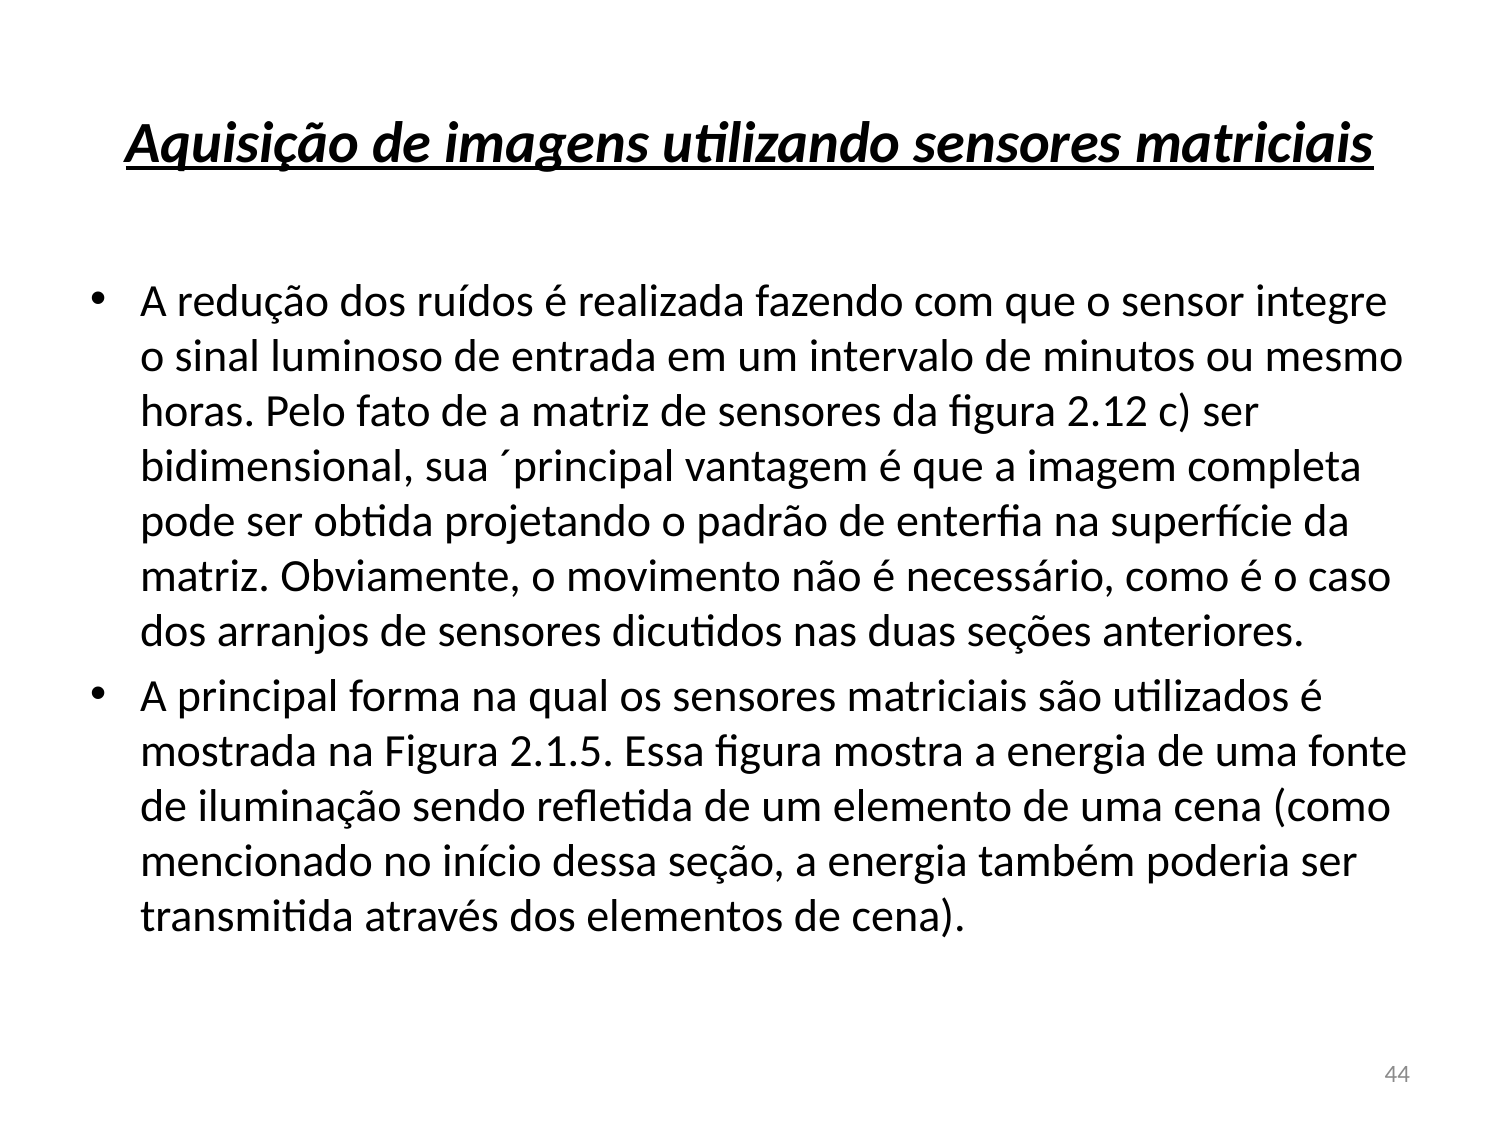

# Aquisição de imagens utilizando sensores matriciais
A redução dos ruídos é realizada fazendo com que o sensor integre o sinal luminoso de entrada em um intervalo de minutos ou mesmo horas. Pelo fato de a matriz de sensores da figura 2.12 c) ser bidimensional, sua ´principal vantagem é que a imagem completa pode ser obtida projetando o padrão de enterfia na superfície da matriz. Obviamente, o movimento não é necessário, como é o caso dos arranjos de sensores dicutidos nas duas seções anteriores.
A principal forma na qual os sensores matriciais são utilizados é mostrada na Figura 2.1.5. Essa figura mostra a energia de uma fonte de iluminação sendo refletida de um elemento de uma cena (como mencionado no início dessa seção, a energia também poderia ser transmitida através dos elementos de cena).

44